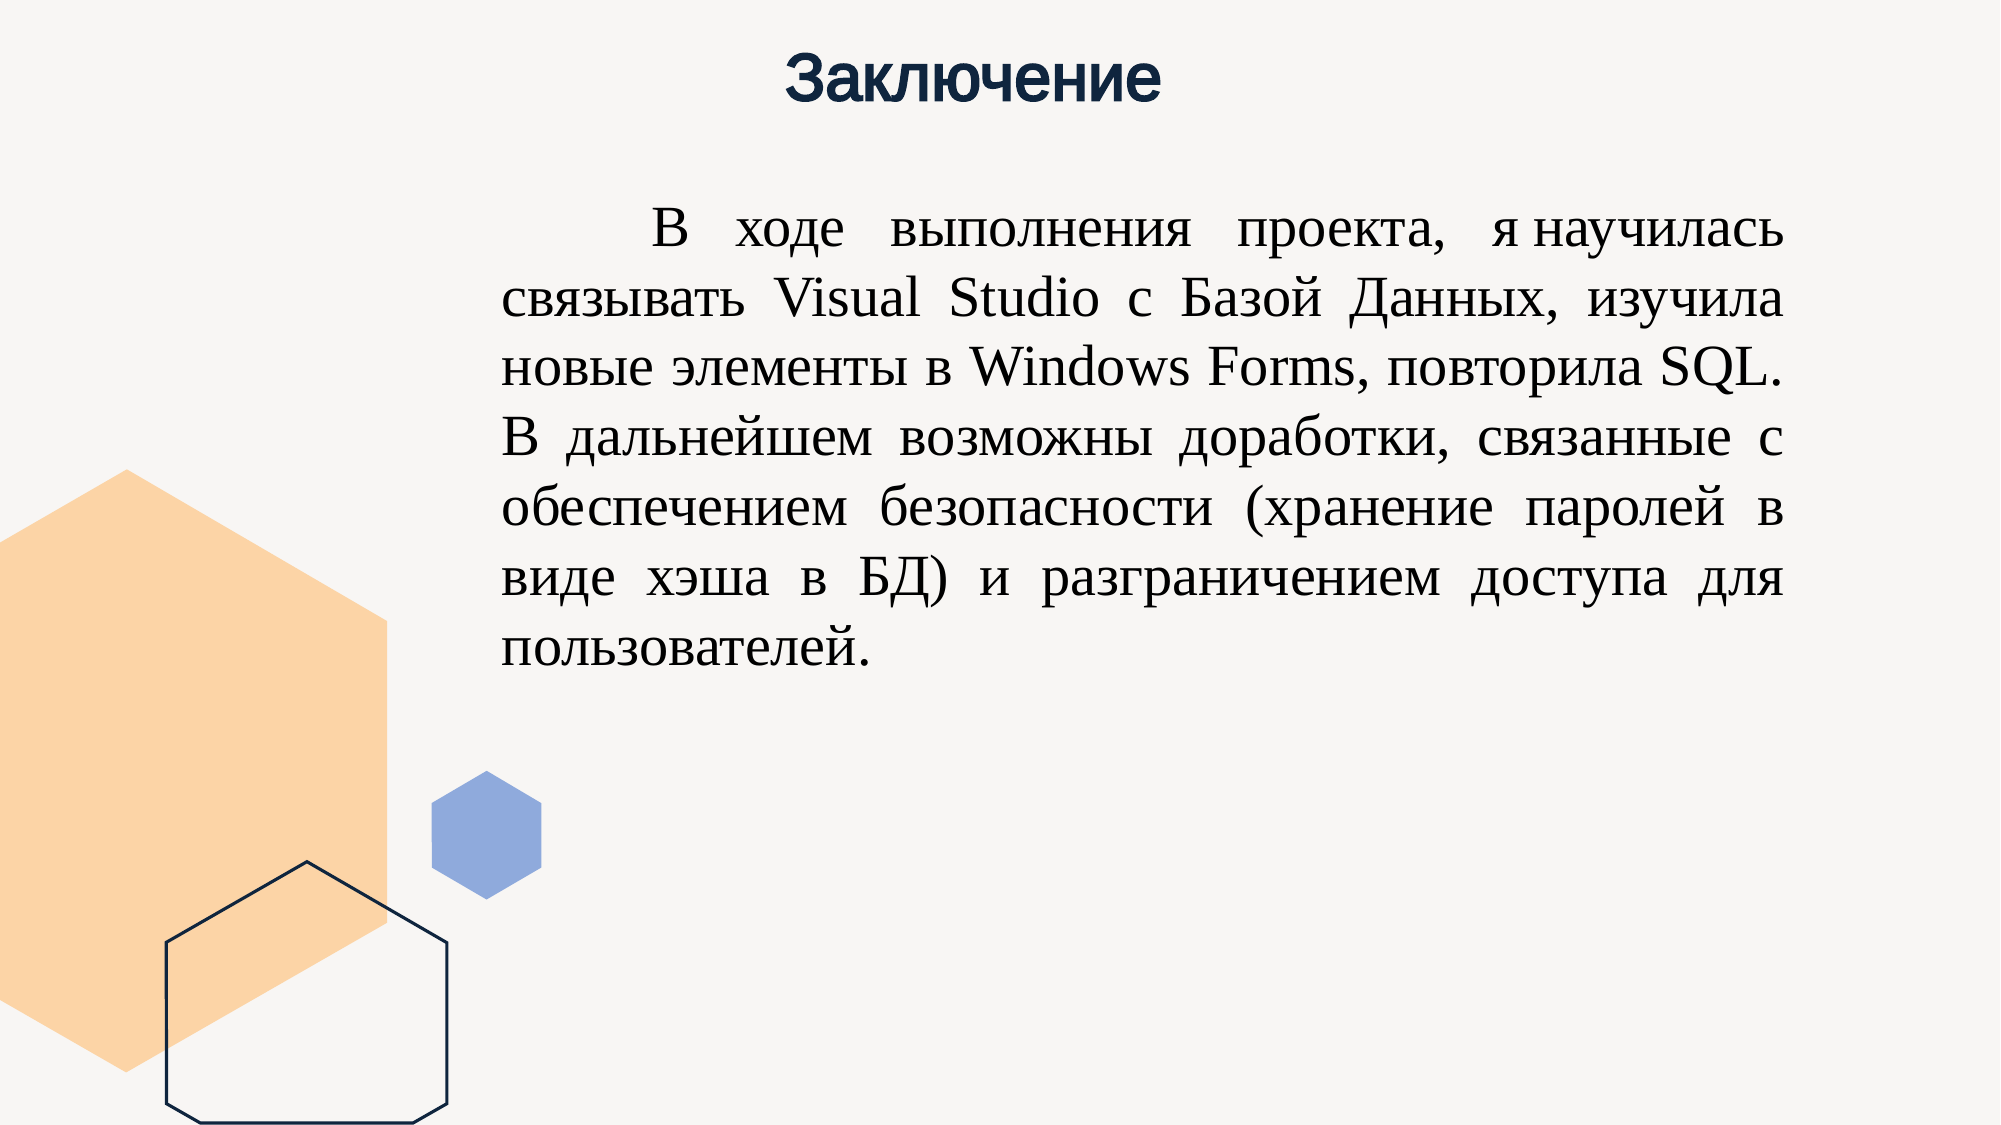

# Заключение
В ходе выполнения проекта, я научилась связывать Visual Studio с Базой Данных, изучила новые элементы в Windows Forms, повторила SQL. В дальнейшем возможны доработки, связанные с обеспечением безопасности (хранение паролей в виде хэша в БД) и разграничением доступа для пользователей.